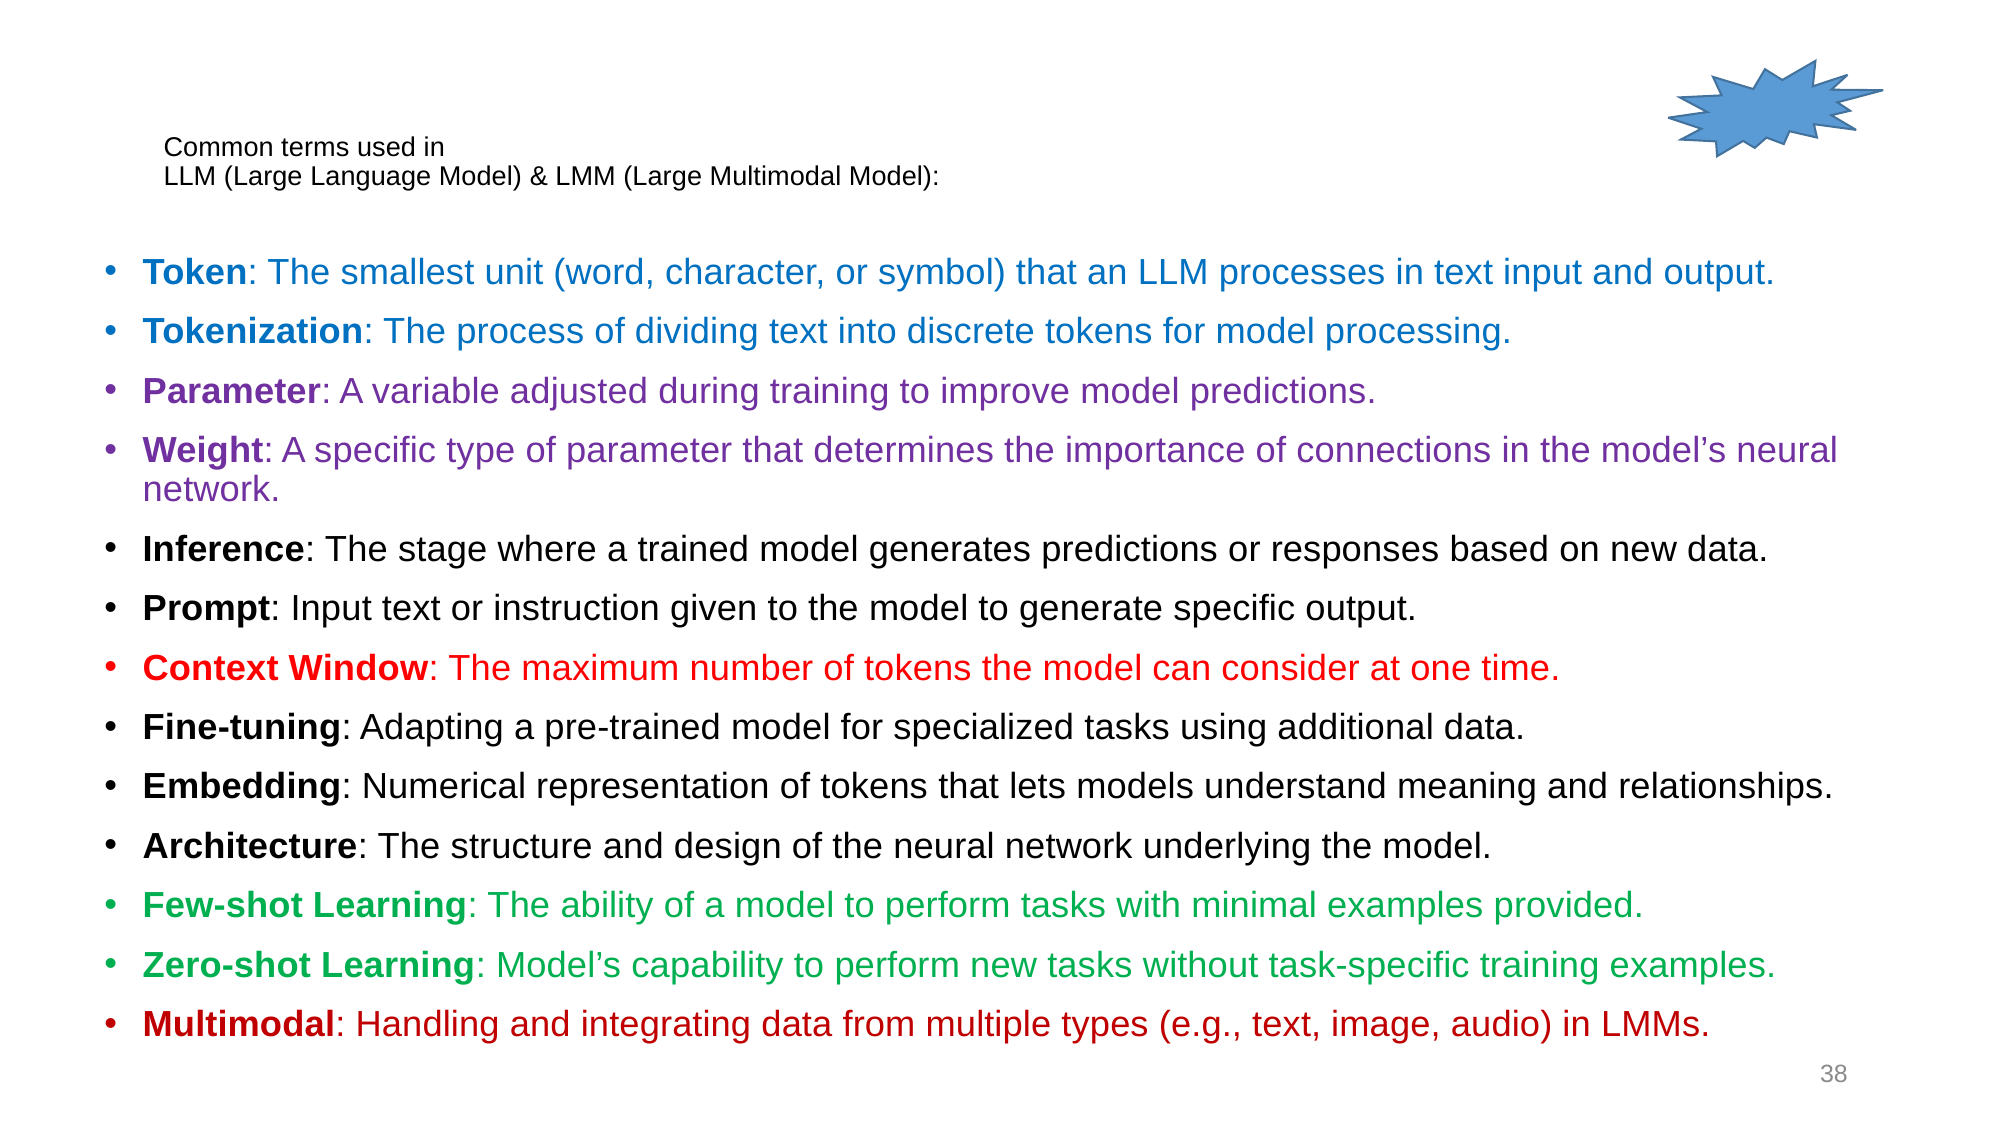

# Common terms used in LLM (Large Language Model) & LMM (Large Multimodal Model):

Token: The smallest unit (word, character, or symbol) that an LLM processes in text input and output.​
Tokenization: The process of dividing text into discrete tokens for model processing.​
Parameter: A variable adjusted during training to improve model predictions.​
Weight: A specific type of parameter that determines the importance of connections in the model’s neural network.​
Inference: The stage where a trained model generates predictions or responses based on new data.​
Prompt: Input text or instruction given to the model to generate specific output.​
Context Window: The maximum number of tokens the model can consider at one time.​
Fine-tuning: Adapting a pre-trained model for specialized tasks using additional data.​
Embedding: Numerical representation of tokens that lets models understand meaning and relationships.​
Architecture: The structure and design of the neural network underlying the model.​
Few-shot Learning: The ability of a model to perform tasks with minimal examples provided.​
Zero-shot Learning: Model’s capability to perform new tasks without task-specific training examples.​
Multimodal: Handling and integrating data from multiple types (e.g., text, image, audio) in LMMs.​
38